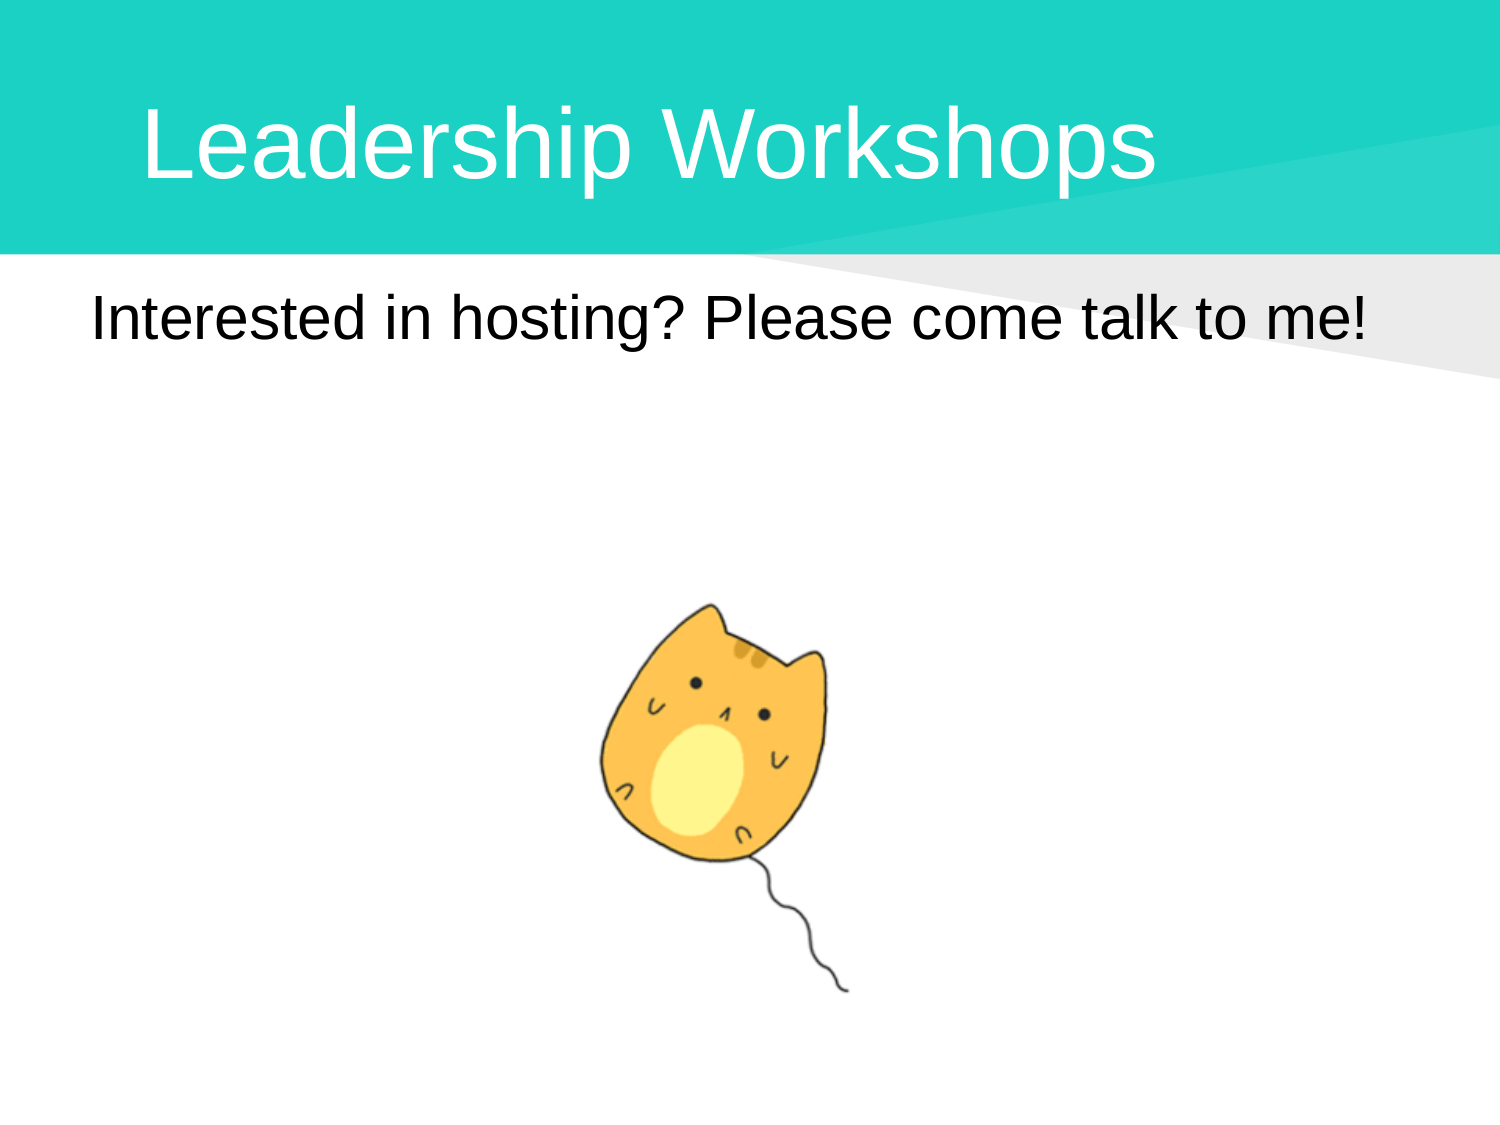

# Leadership Workshops
Interested in hosting? Please come talk to me!